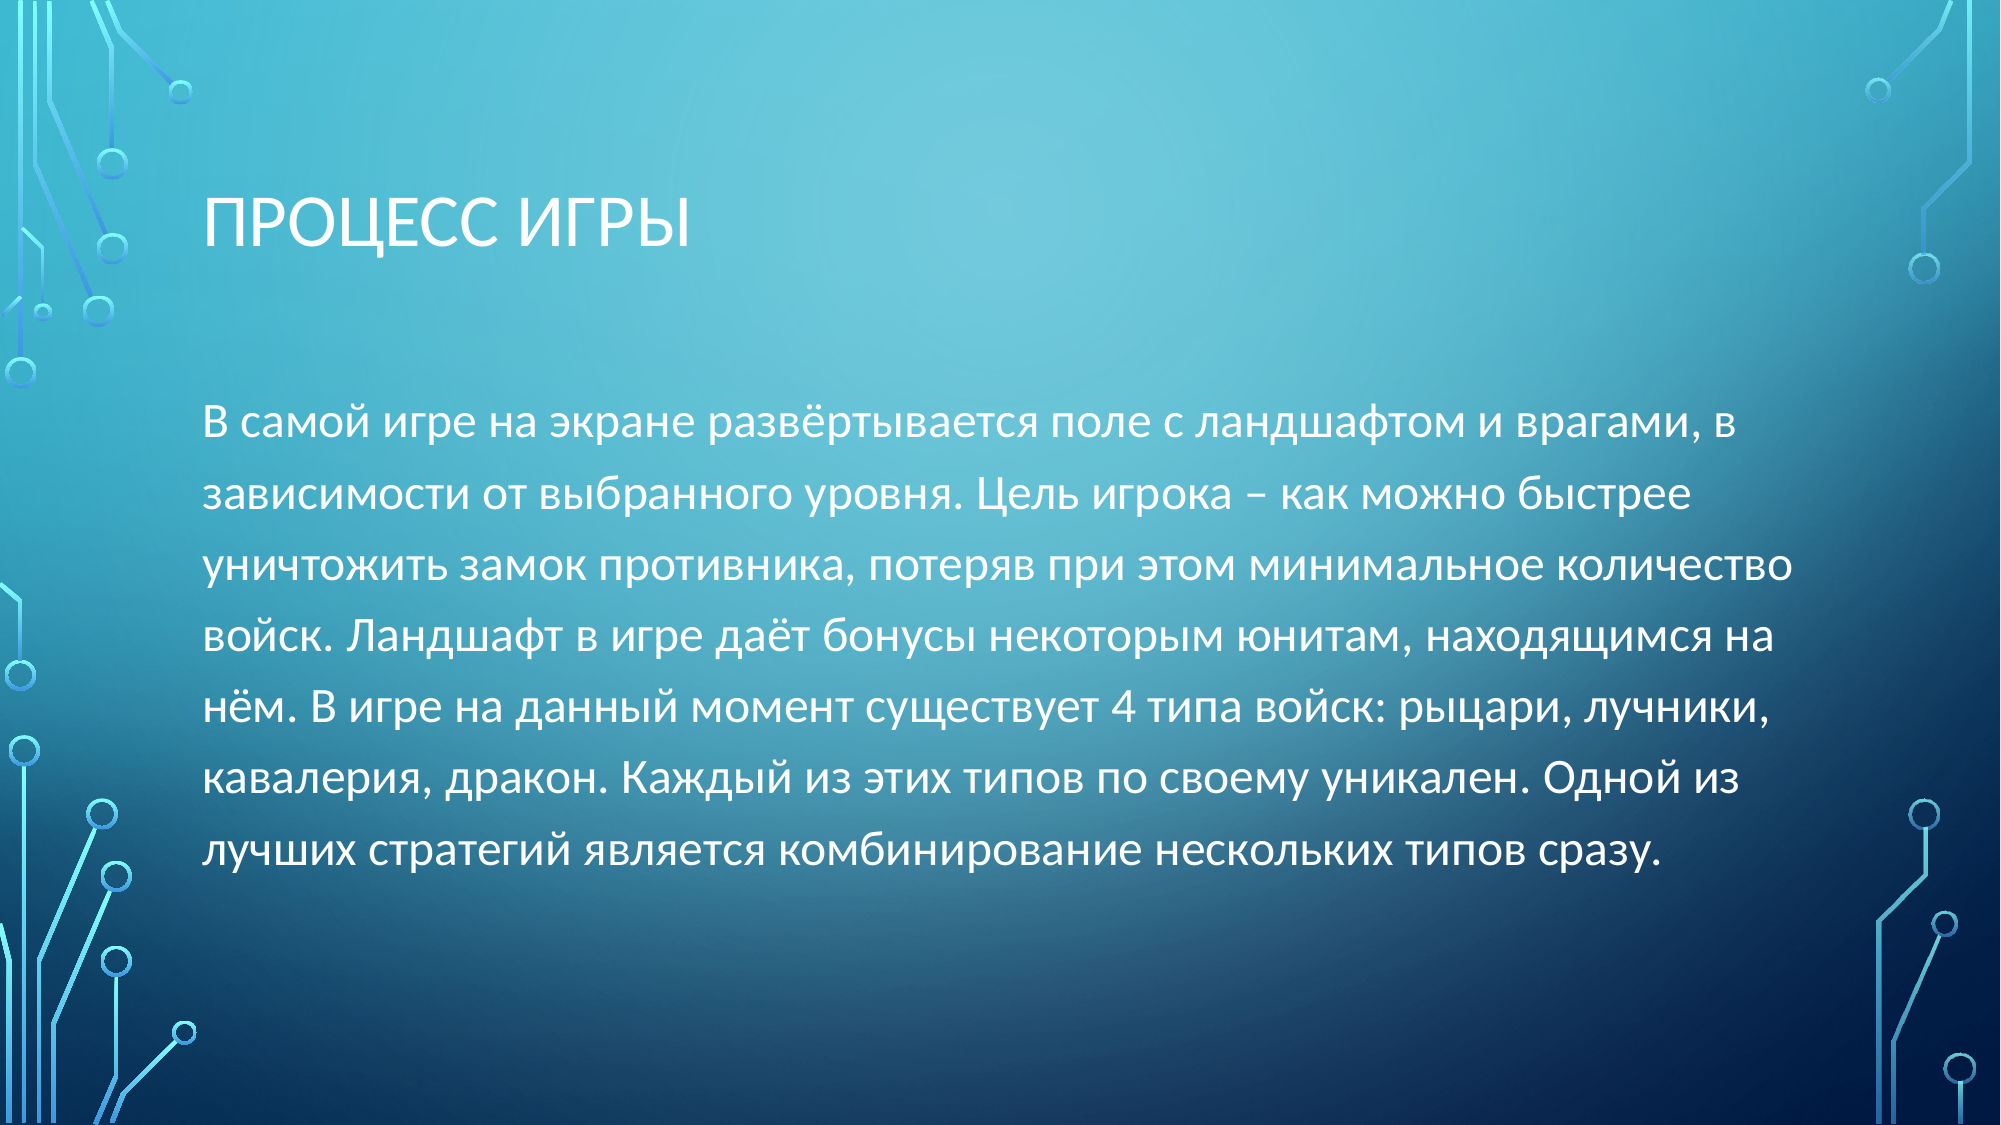

# Процесс Игры
В самой игре на экране развёртывается поле с ландшафтом и врагами, в зависимости от выбранного уровня. Цель игрока – как можно быстрее уничтожить замок противника, потеряв при этом минимальное количество войск. Ландшафт в игре даёт бонусы некоторым юнитам, находящимся на нём. В игре на данный момент существует 4 типа войск: рыцари, лучники, кавалерия, дракон. Каждый из этих типов по своему уникален. Одной из лучших стратегий является комбинирование нескольких типов сразу.